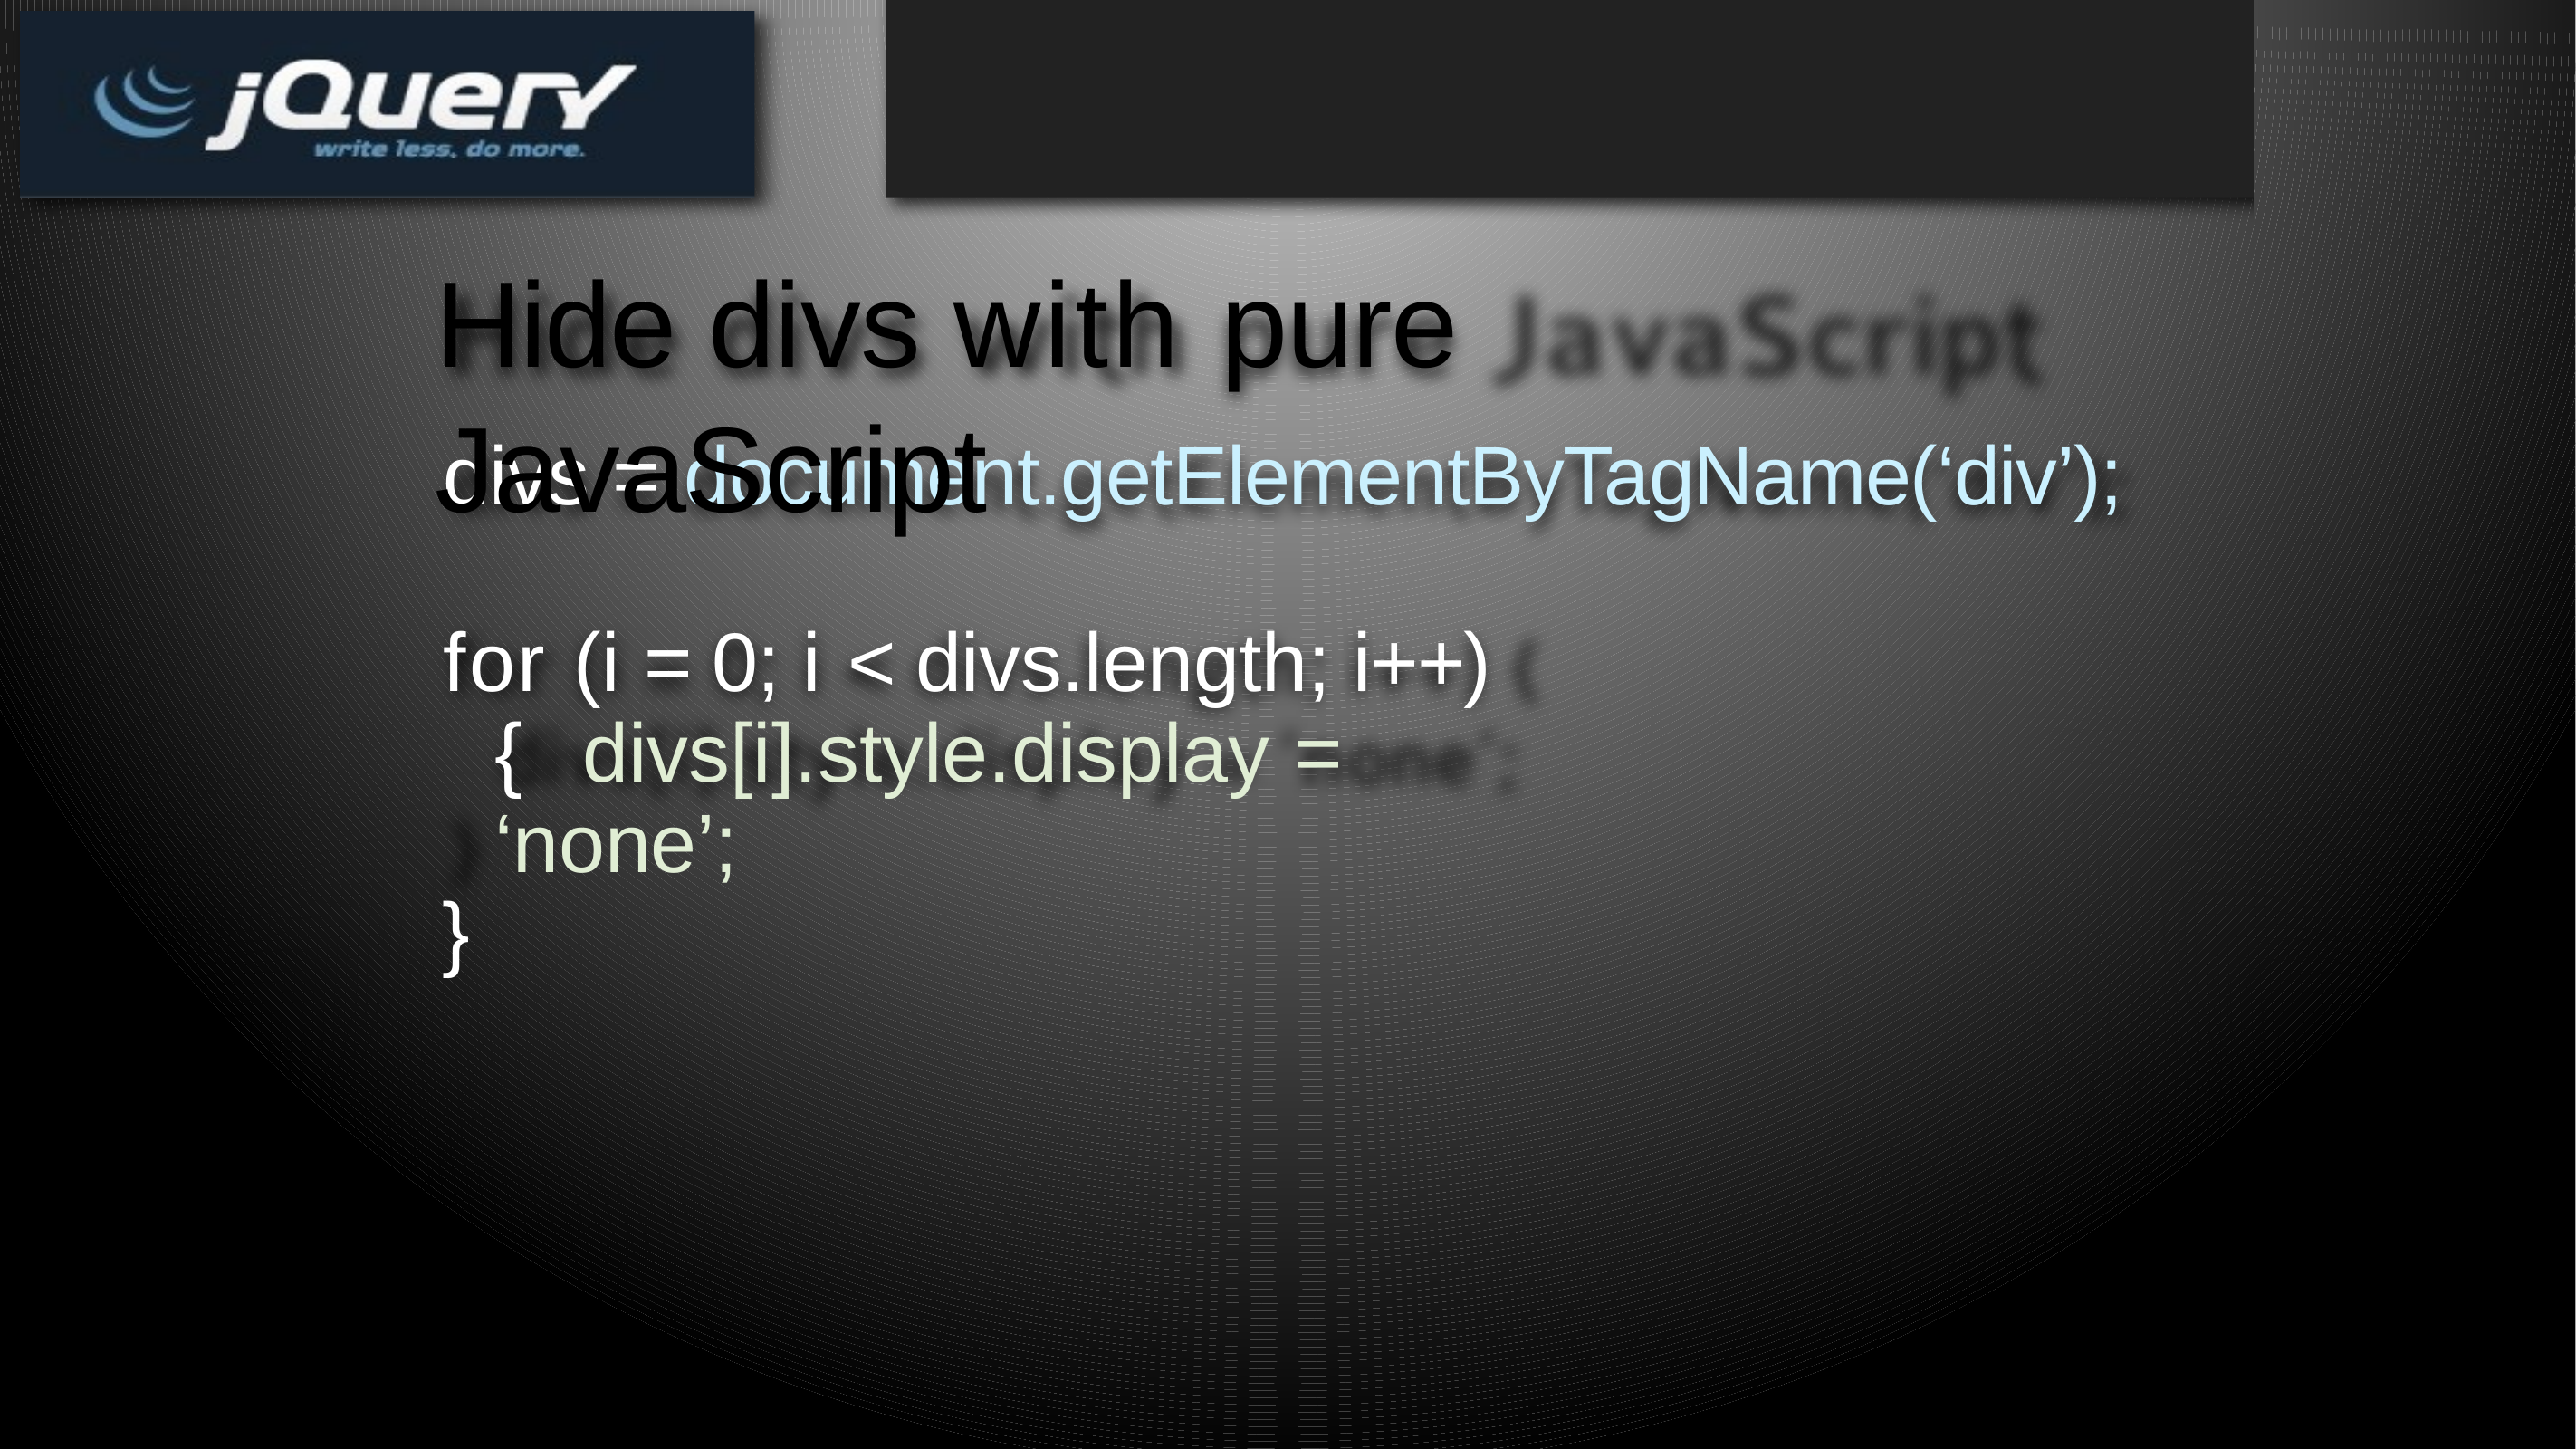

# Hide divs with pure JavaScript

divs = document.getElementByTagName(‘div’);

for (i = 0; i < divs.length; i++) {  divs[i].style.display = ‘none’;
}